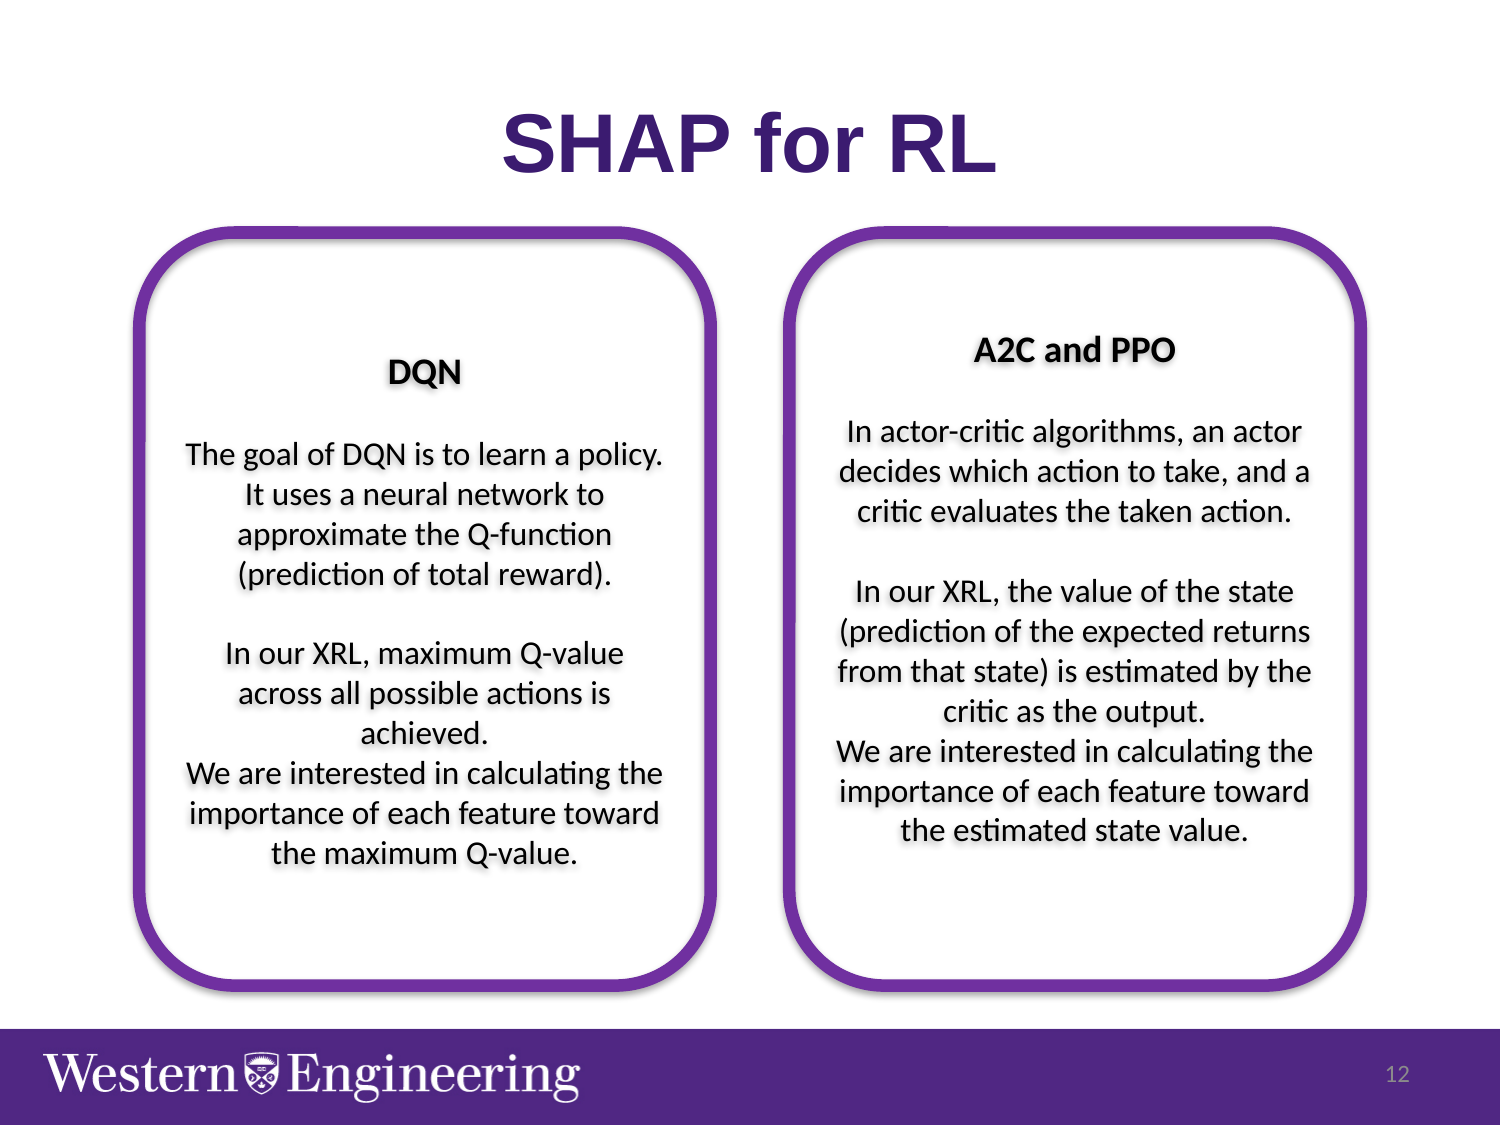

# SHAP for RL
DQN

The goal of DQN is to learn a policy. It uses a neural network to approximate the Q-function (prediction of total reward).

In our XRL, maximum Q-value across all possible actions is achieved.
We are interested in calculating the importance of each feature toward the maximum Q-value.
A2C and PPO

In actor-critic algorithms, an actor decides which action to take, and a critic evaluates the taken action.

In our XRL, the value of the state (prediction of the expected returns from that state) is estimated by the critic as the output.
We are interested in calculating the importance of each feature toward the estimated state value.

12